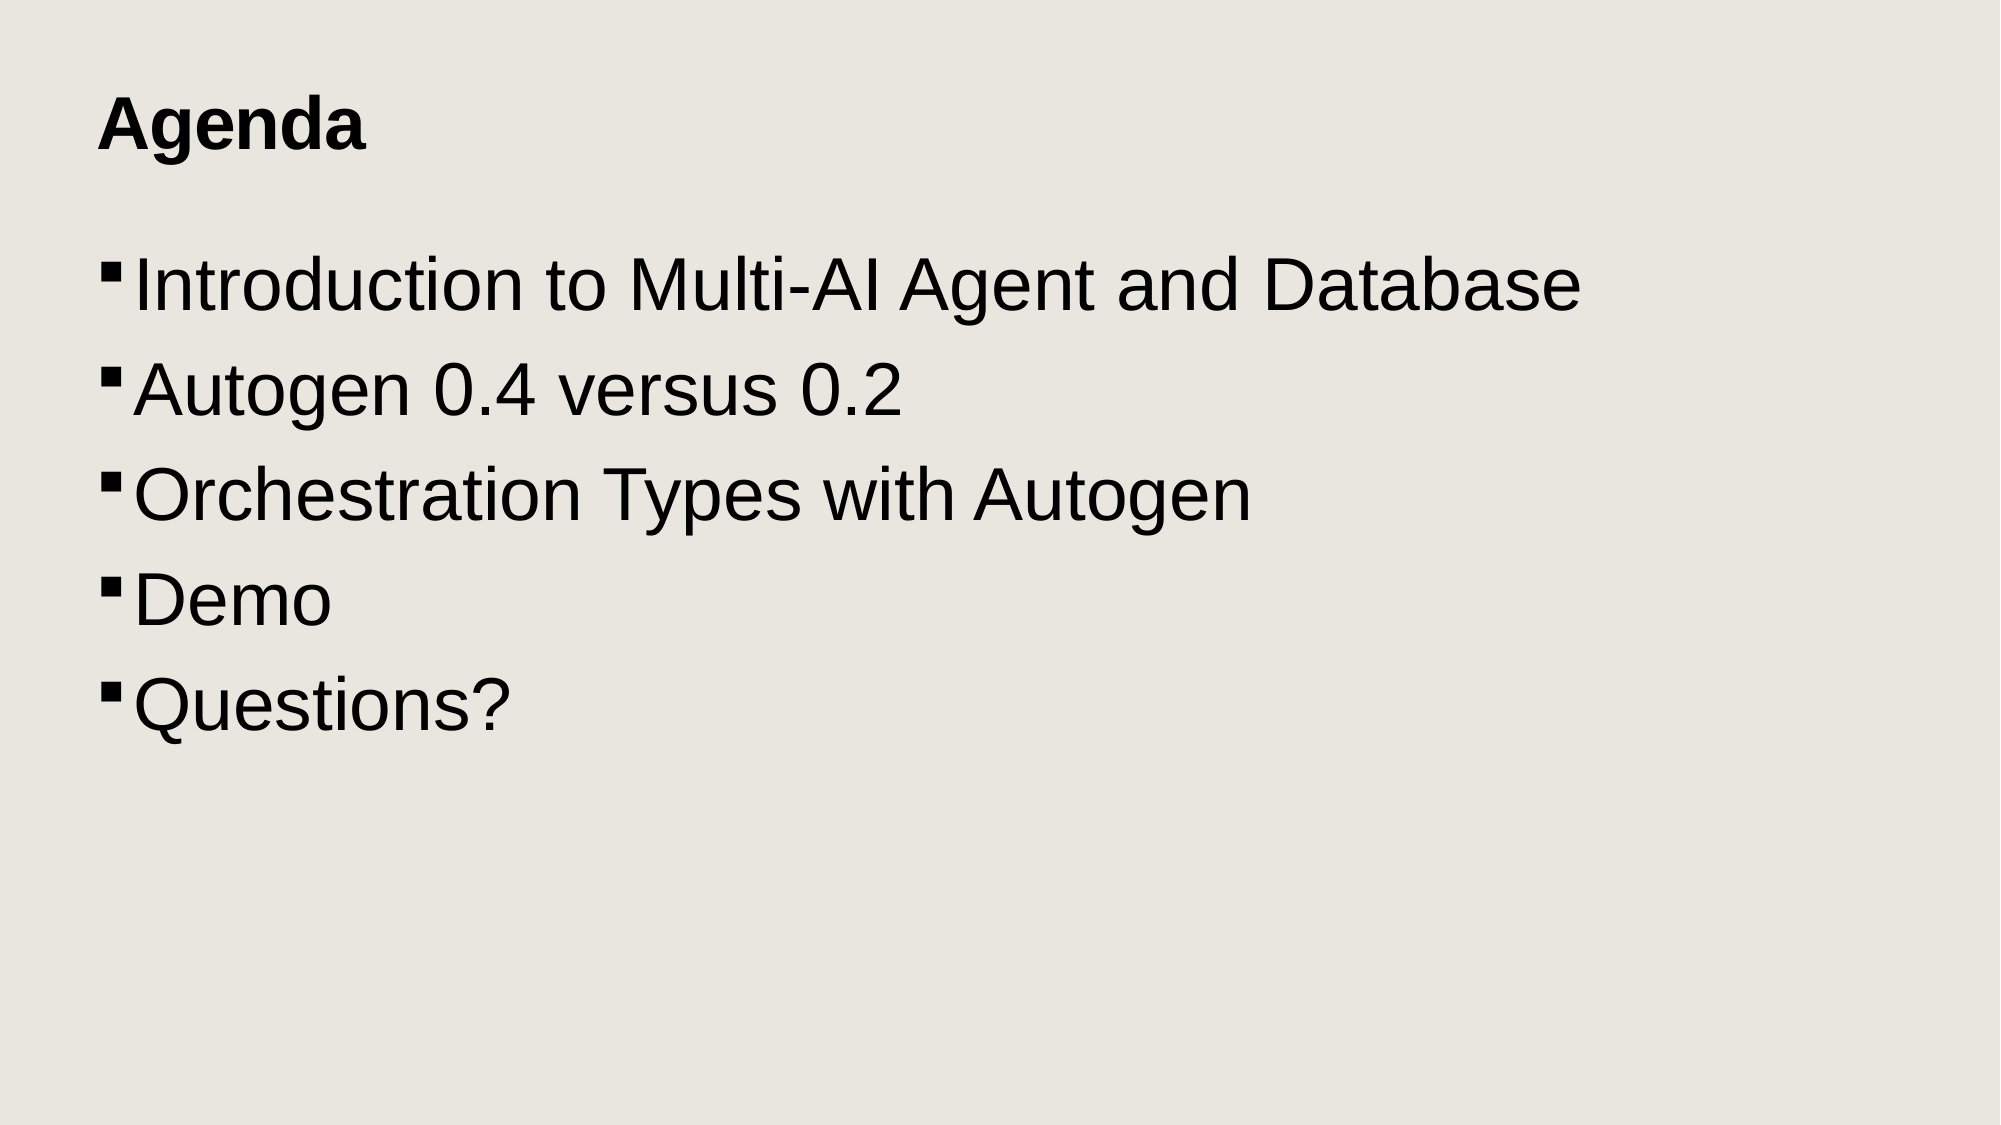

# Agenda
Introduction to Multi-AI Agent and Database
Autogen 0.4 versus 0.2
Orchestration Types with Autogen
Demo
Questions?